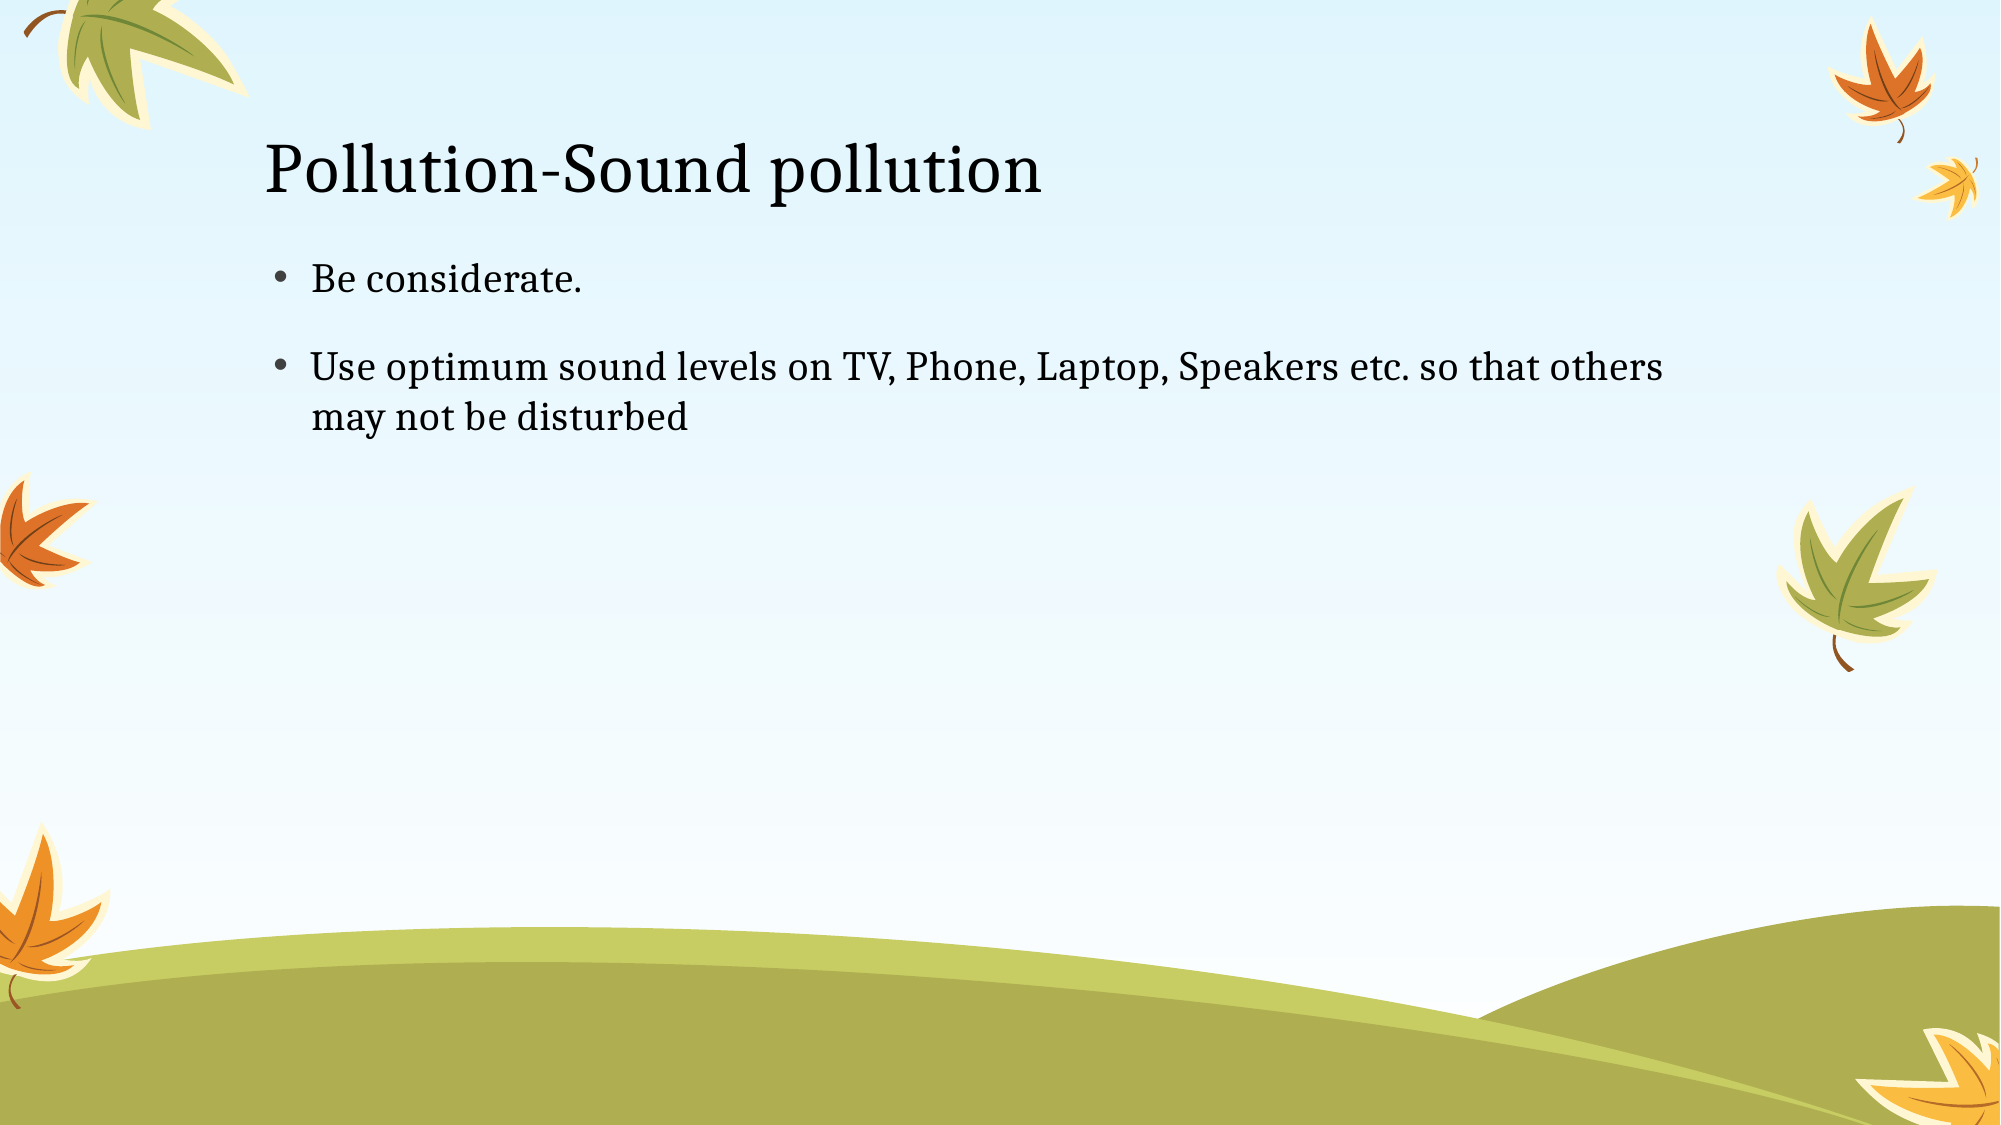

# Pollution-Sound pollution
Be considerate.
Use optimum sound levels on TV, Phone, Laptop, Speakers etc. so that others may not be disturbed